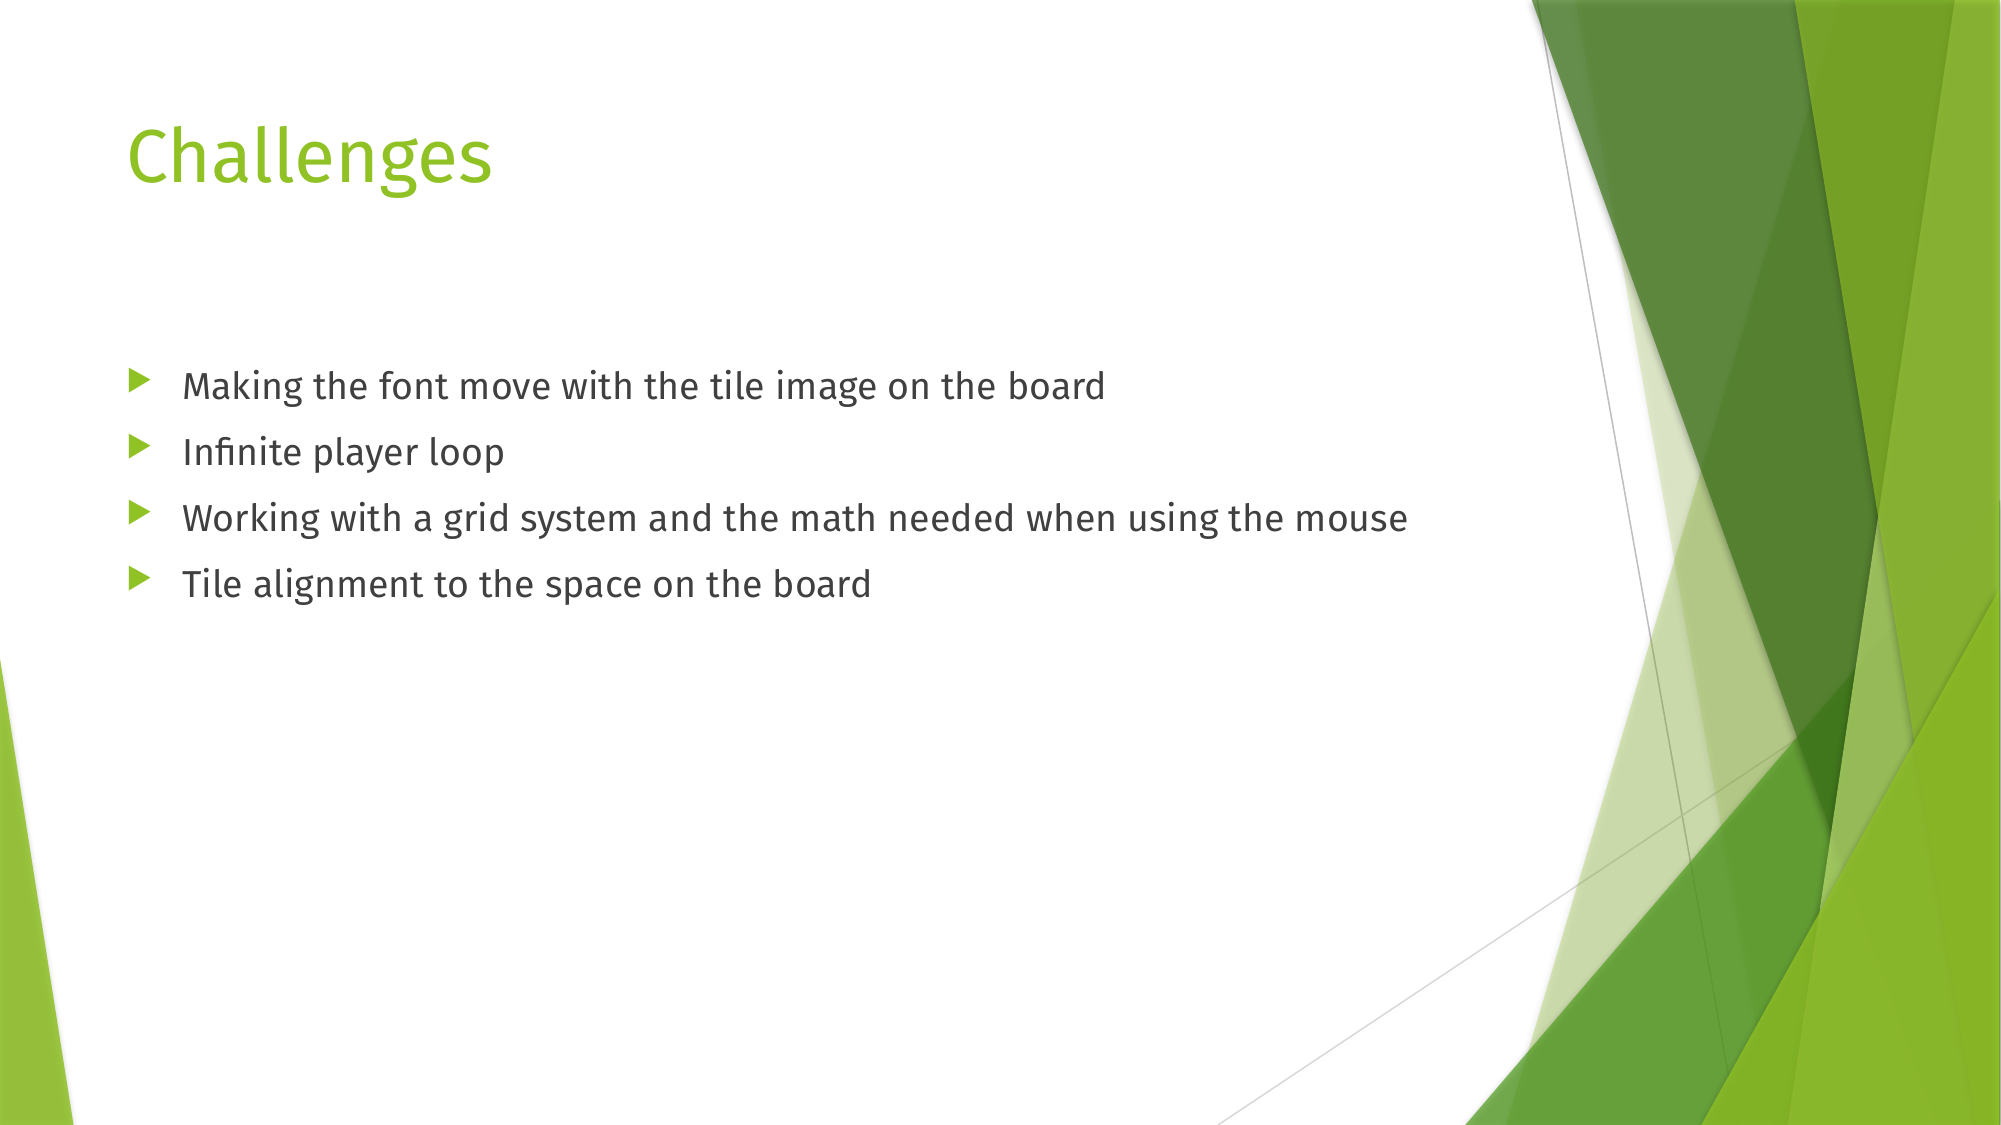

# Challenges
Making the font move with the tile image on the board
Infinite player loop
Working with a grid system and the math needed when using the mouse
Tile alignment to the space on the board